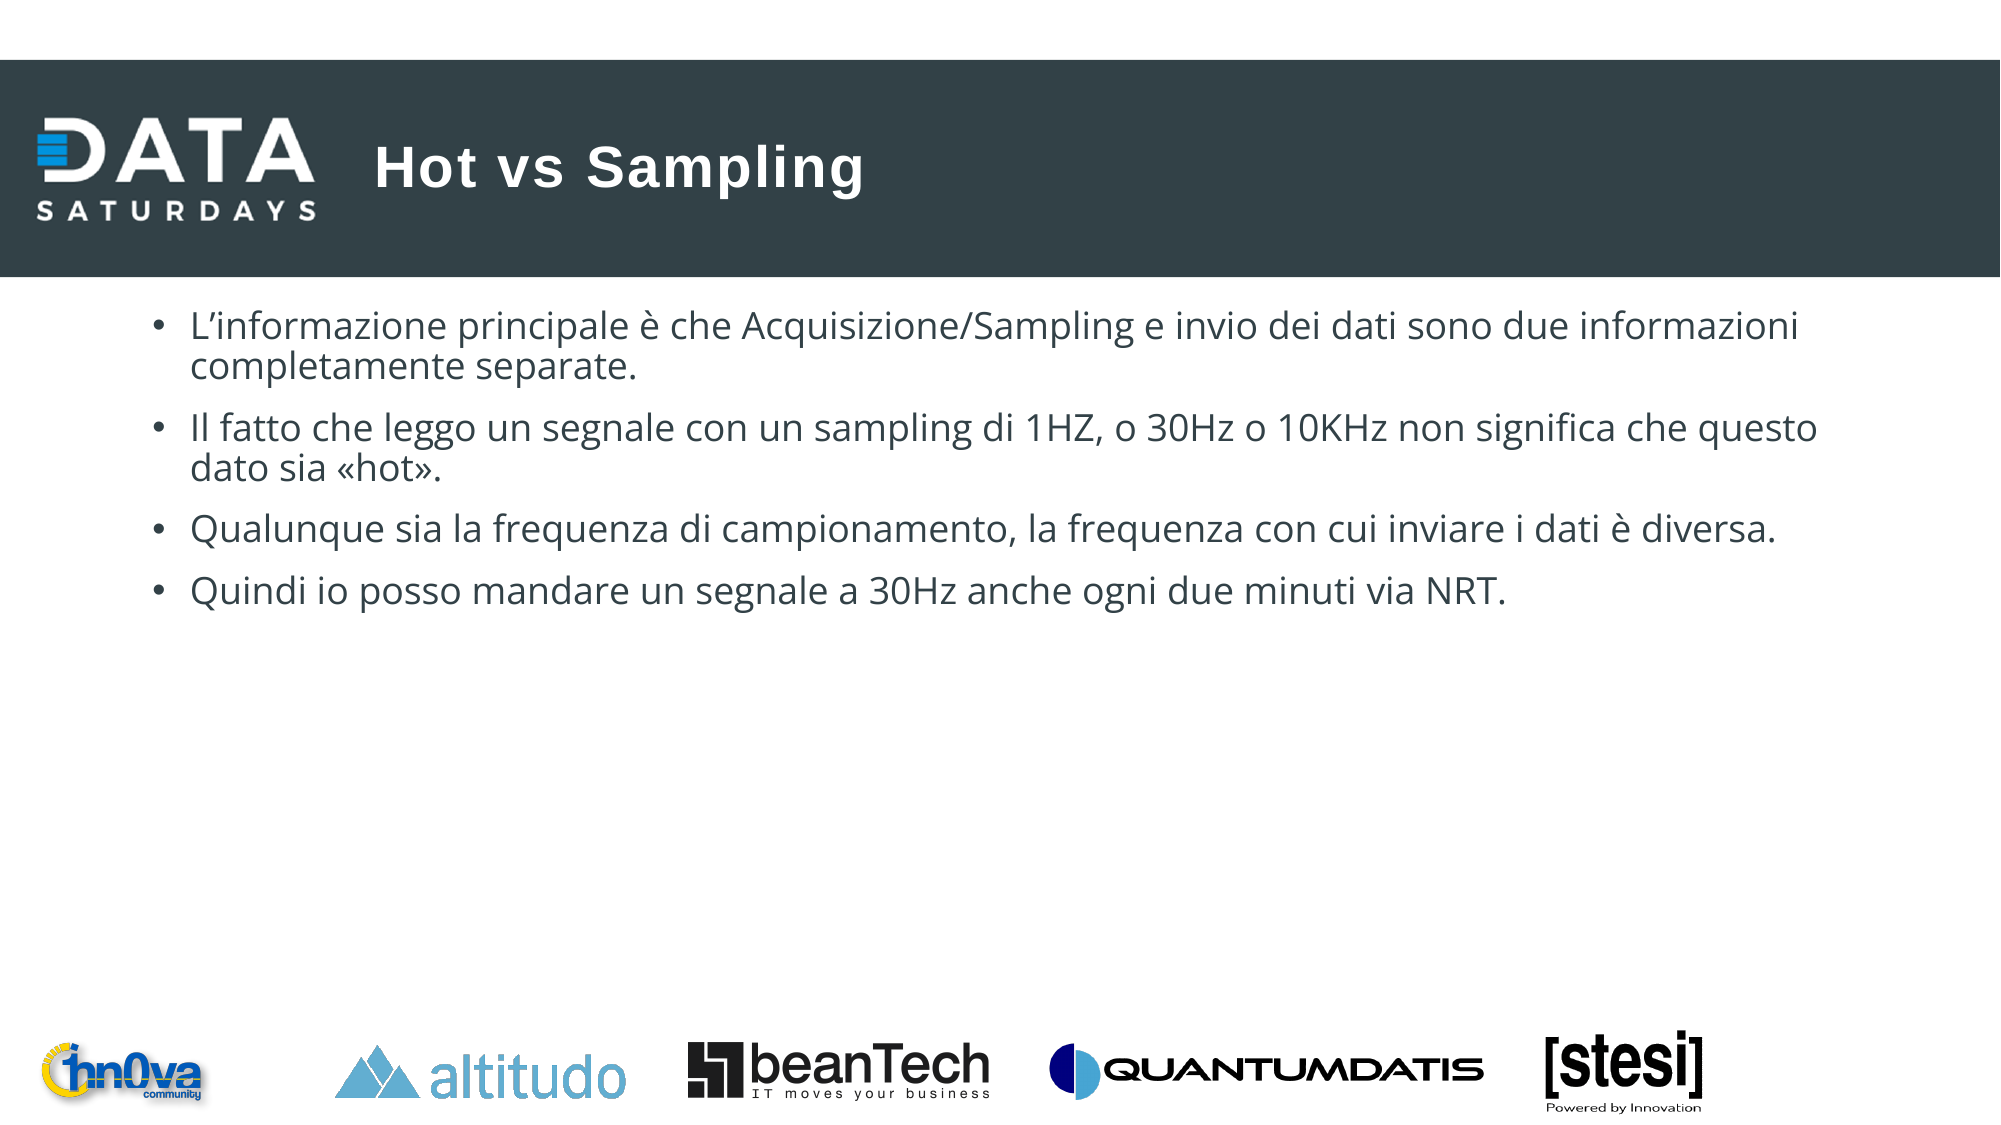

# Hot vs Sampling
L’informazione principale è che Acquisizione/Sampling e invio dei dati sono due informazioni completamente separate.
Il fatto che leggo un segnale con un sampling di 1HZ, o 30Hz o 10KHz non significa che questo dato sia «hot».
Qualunque sia la frequenza di campionamento, la frequenza con cui inviare i dati è diversa.
Quindi io posso mandare un segnale a 30Hz anche ogni due minuti via NRT.